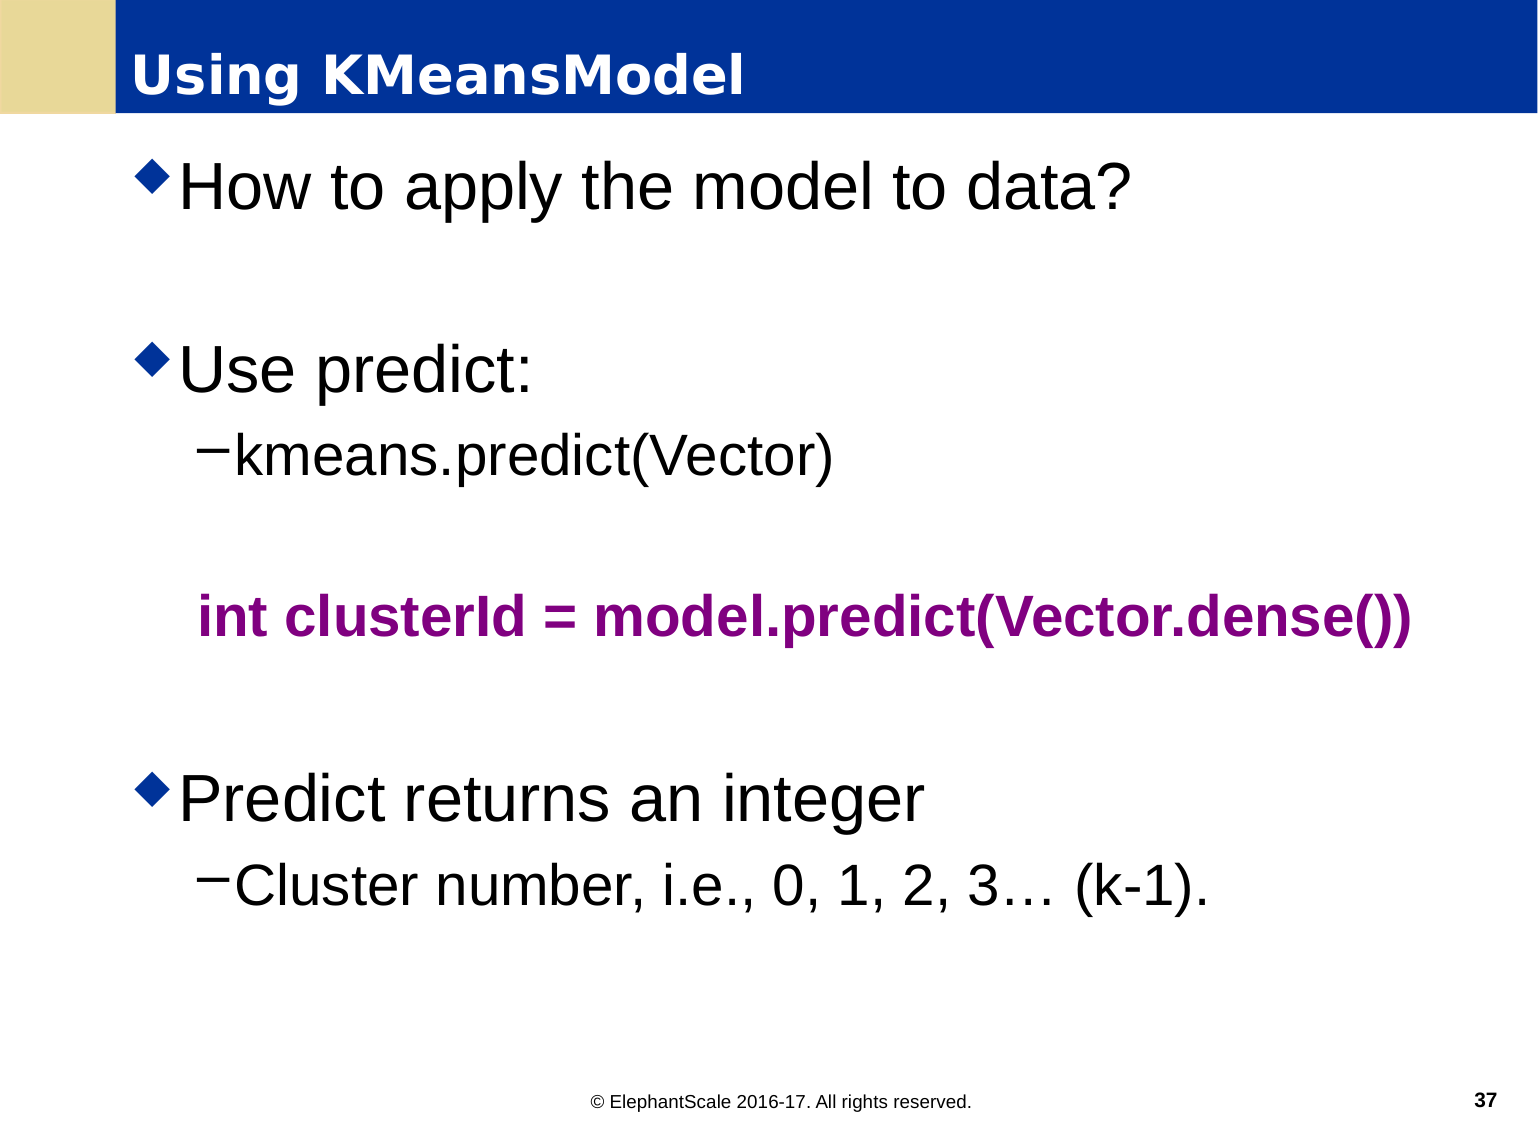

# Using KMeansModel
How to apply the model to data?

Use predict:
kmeans.predict(Vector)

int clusterId = model.predict(Vector.dense())

Predict returns an integer
Cluster number, i.e., 0, 1, 2, 3… (k-1).

37
© ElephantScale 2016-17. All rights reserved.